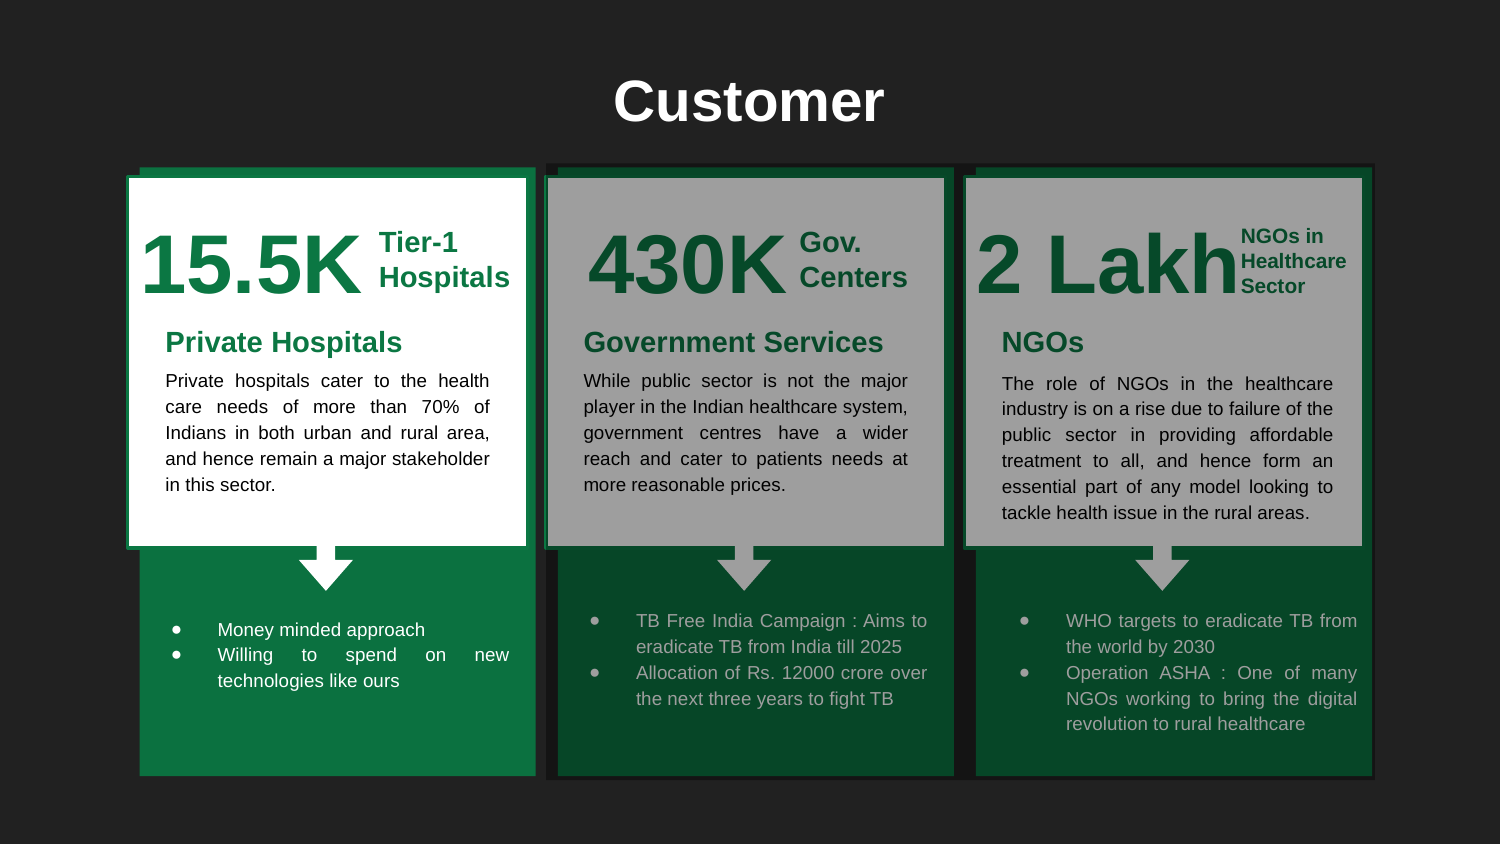

Customer

15.5K
Private Hospitals
Private hospitals cater to the health care needs of more than 70% of Indians in both urban and rural area, and hence remain a major stakeholder in this sector.

Money minded approach
Willing to spend on new technologies like ours

430K
Government Services
While public sector is not the major player in the Indian healthcare system, government centres have a wider reach and cater to patients needs at more reasonable prices.

TB Free India Campaign : Aims to eradicate TB from India till 2025
Allocation of Rs. 12000 crore over the next three years to fight TB

2 Lakh
NGOs
The role of NGOs in the healthcare industry is on a rise due to failure of the public sector in providing affordable treatment to all, and hence form an essential part of any model looking to tackle health issue in the rural areas.

WHO targets to eradicate TB from the world by 2030
Operation ASHA : One of many NGOs working to bring the digital revolution to rural healthcare
Tier-1
Hospitals
Gov.
Centers
NGOs in
Healthcare
Sector